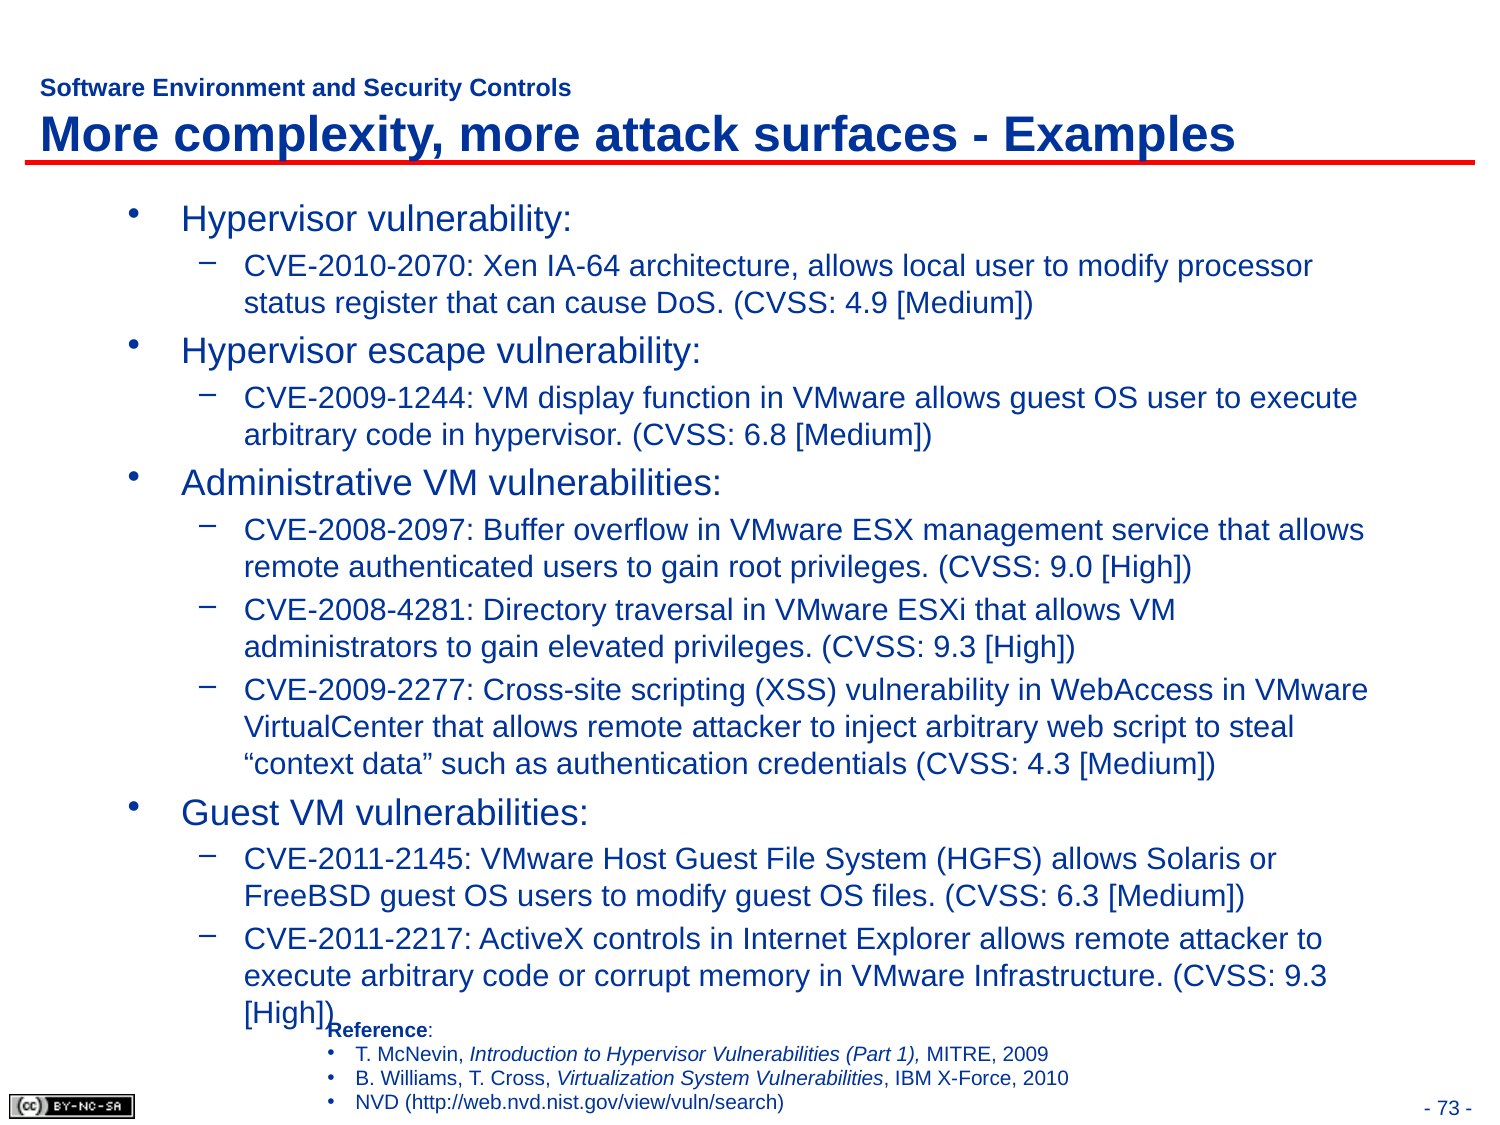

# Software Environment and Security Controls More complexity, more attack surfaces - Examples
Hypervisor vulnerability:
CVE-2010-2070: Xen IA-64 architecture, allows local user to modify processor status register that can cause DoS. (CVSS: 4.9 [Medium])
Hypervisor escape vulnerability:
CVE-2009-1244: VM display function in VMware allows guest OS user to execute arbitrary code in hypervisor. (CVSS: 6.8 [Medium])
Administrative VM vulnerabilities:
CVE-2008-2097: Buffer overflow in VMware ESX management service that allows remote authenticated users to gain root privileges. (CVSS: 9.0 [High])
CVE-2008-4281: Directory traversal in VMware ESXi that allows VM administrators to gain elevated privileges. (CVSS: 9.3 [High])
CVE-2009-2277: Cross-site scripting (XSS) vulnerability in WebAccess in VMware VirtualCenter that allows remote attacker to inject arbitrary web script to steal “context data” such as authentication credentials (CVSS: 4.3 [Medium])
Guest VM vulnerabilities:
CVE-2011-2145: VMware Host Guest File System (HGFS) allows Solaris or FreeBSD guest OS users to modify guest OS files. (CVSS: 6.3 [Medium])
CVE-2011-2217: ActiveX controls in Internet Explorer allows remote attacker to execute arbitrary code or corrupt memory in VMware Infrastructure. (CVSS: 9.3 [High])
Reference:
T. McNevin, Introduction to Hypervisor Vulnerabilities (Part 1), MITRE, 2009
B. Williams, T. Cross, Virtualization System Vulnerabilities, IBM X-Force, 2010
NVD (http://web.nvd.nist.gov/view/vuln/search)
- 73 -